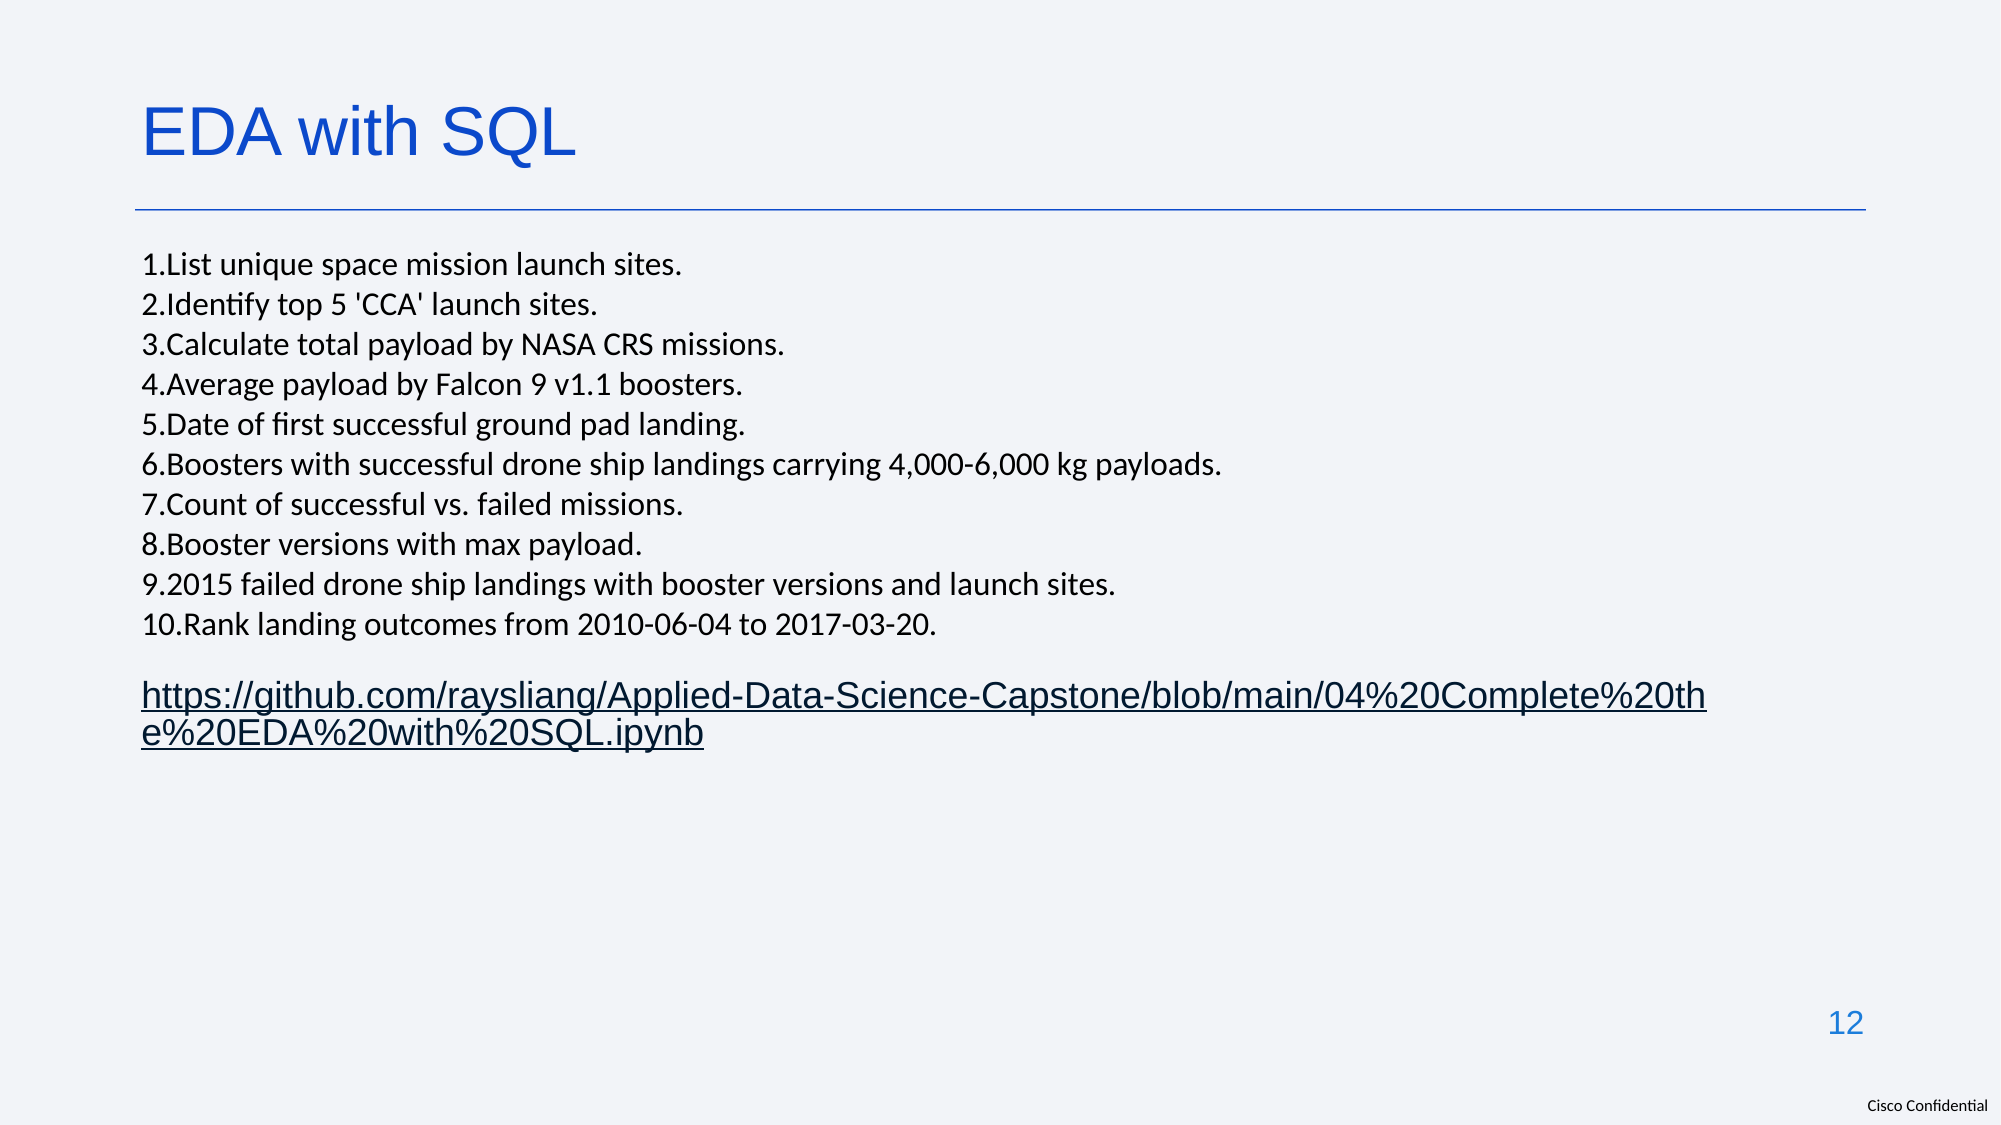

EDA with SQL
List unique space mission launch sites.
Identify top 5 'CCA' launch sites.
Calculate total payload by NASA CRS missions.
Average payload by Falcon 9 v1.1 boosters.
Date of first successful ground pad landing.
Boosters with successful drone ship landings carrying 4,000-6,000 kg payloads.
Count of successful vs. failed missions.
Booster versions with max payload.
2015 failed drone ship landings with booster versions and launch sites.
Rank landing outcomes from 2010-06-04 to 2017-03-20.
https://github.com/raysliang/Applied-Data-Science-Capstone/blob/main/04%20Complete%20the%20EDA%20with%20SQL.ipynb

12